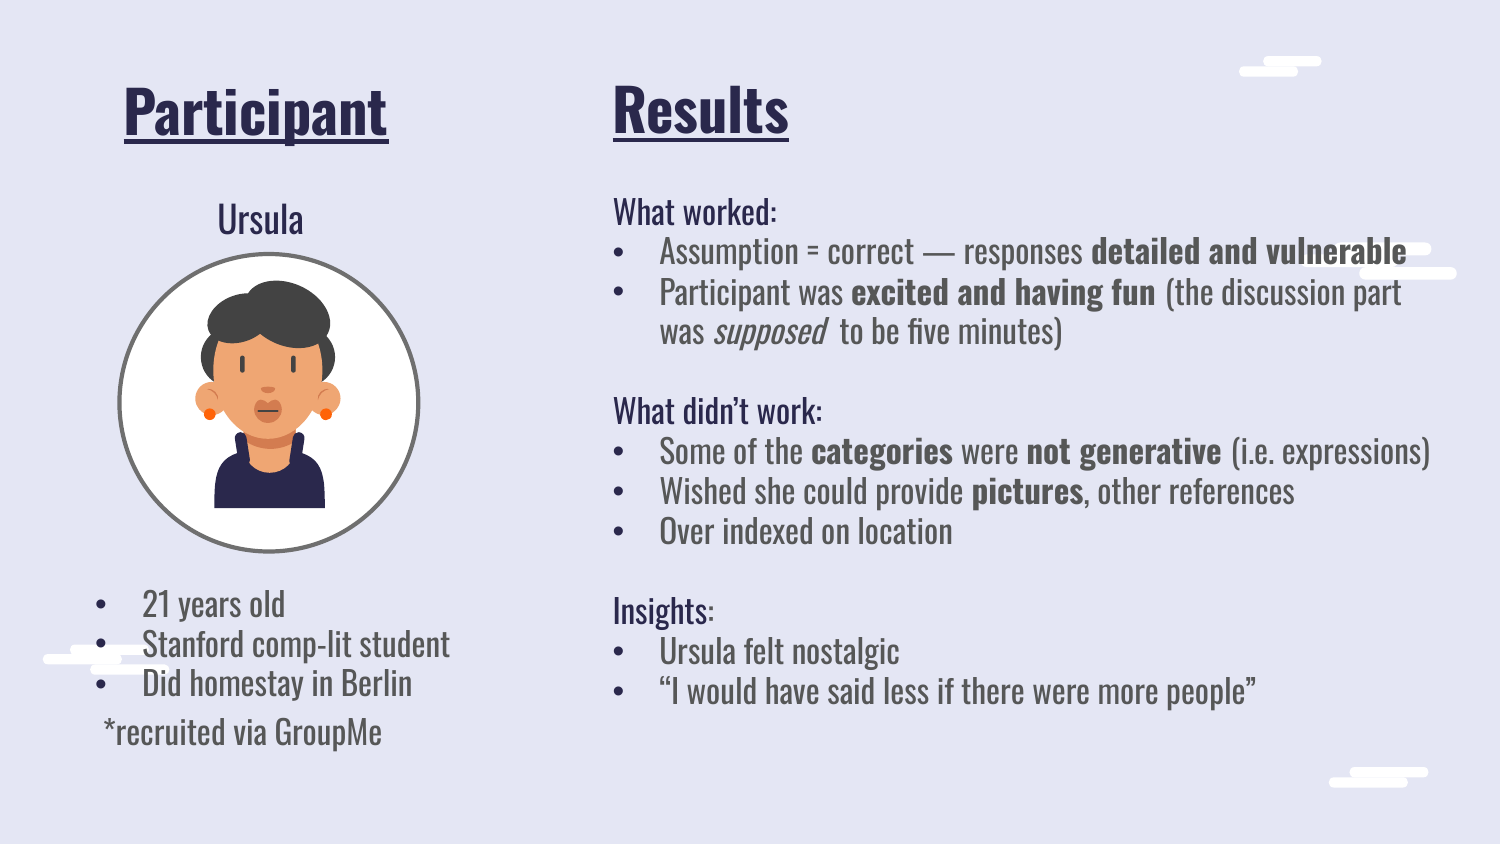

Results
Participant
What worked:
Assumption = correct — responses detailed and vulnerable
Participant was excited and having fun (the discussion part was supposed  to be five minutes)

What didn’t work:
Some of the categories were not generative (i.e. expressions)
Wished she could provide pictures, other references
Over indexed on location

Insights:
Ursula felt nostalgic
“I would have said less if there were more people”

Ursula

21 years old
Stanford comp-lit student
Did homestay in Berlin
*recruited via GroupMe